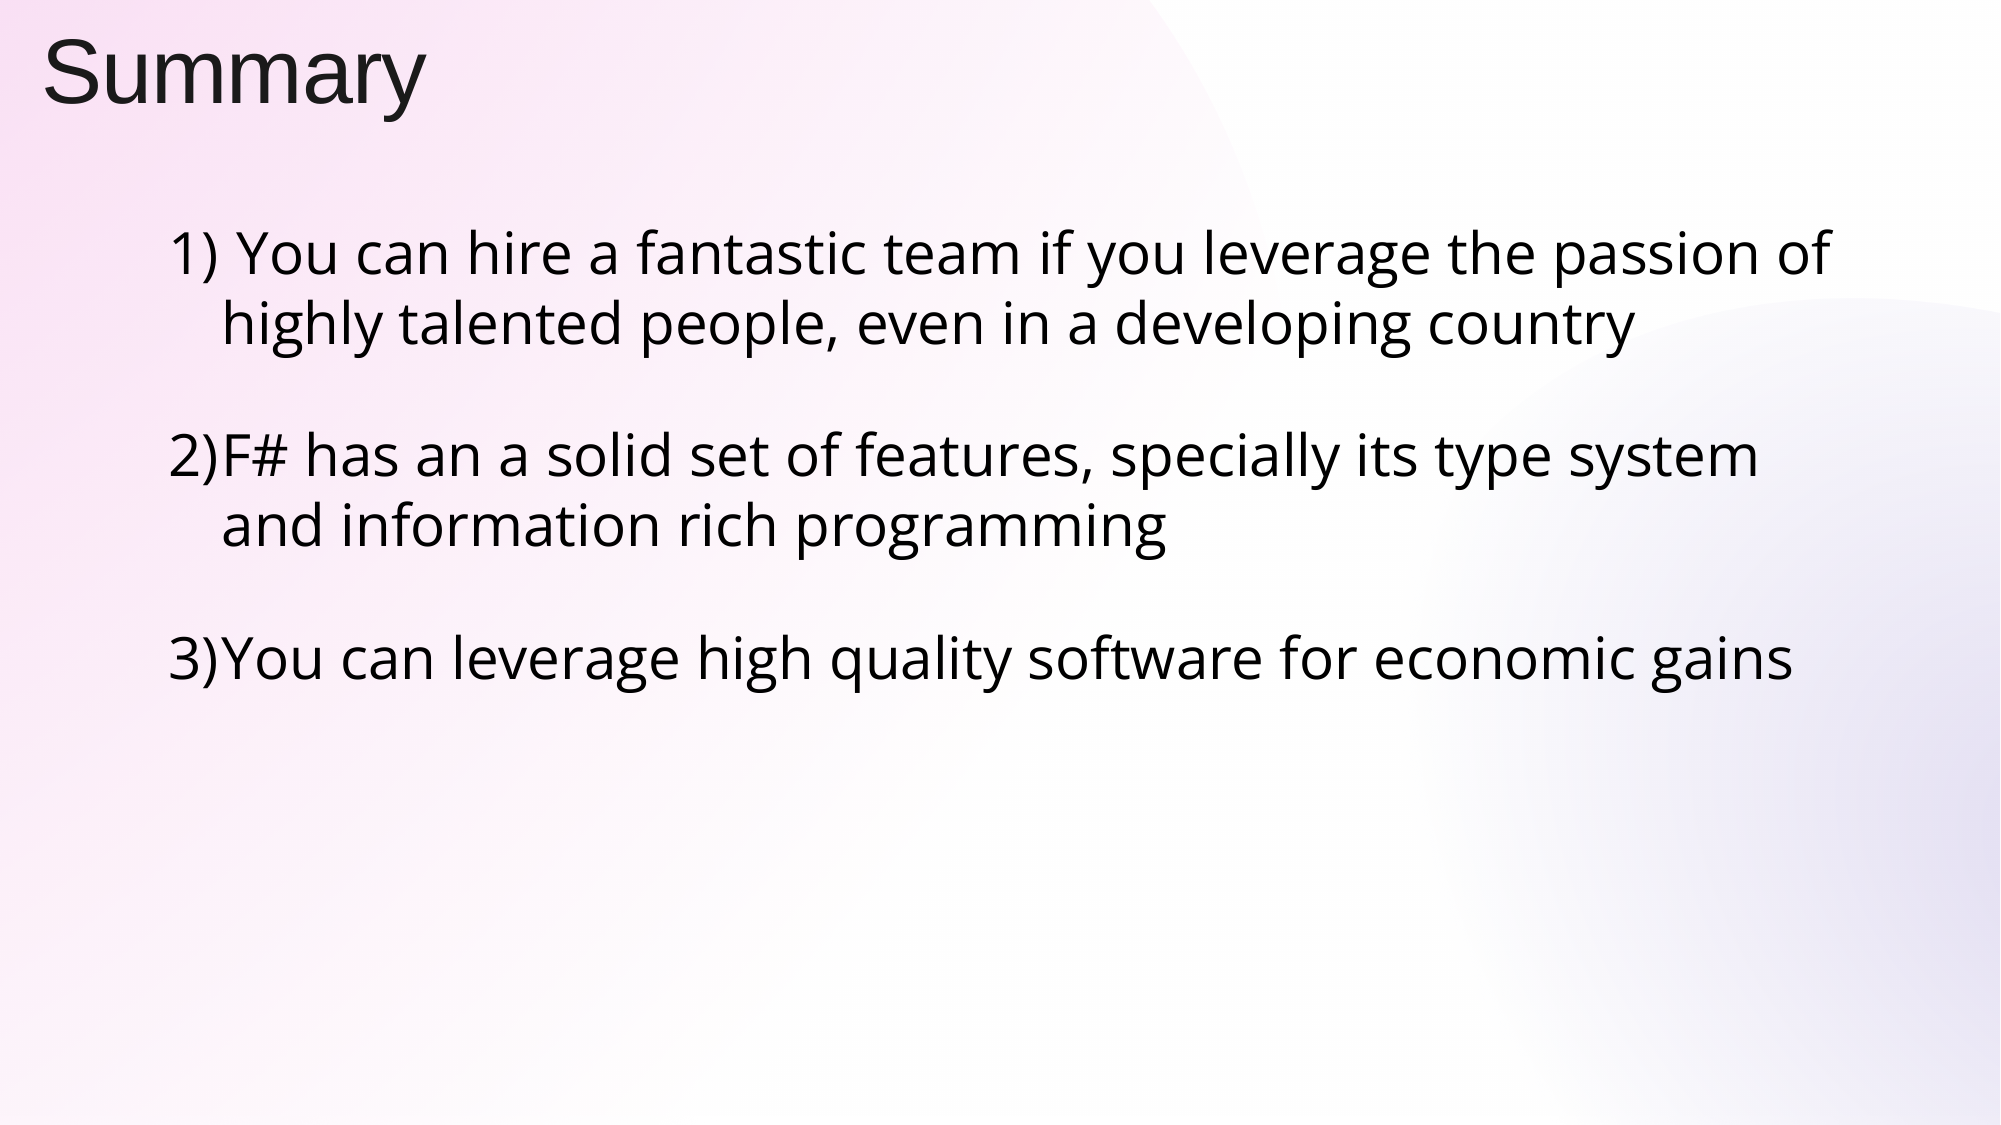

Summary
 You can hire a fantastic team if you leverage the passion of highly talented people, even in a developing country
F# has an a solid set of features, specially its type system and information rich programming
You can leverage high quality software for economic gains